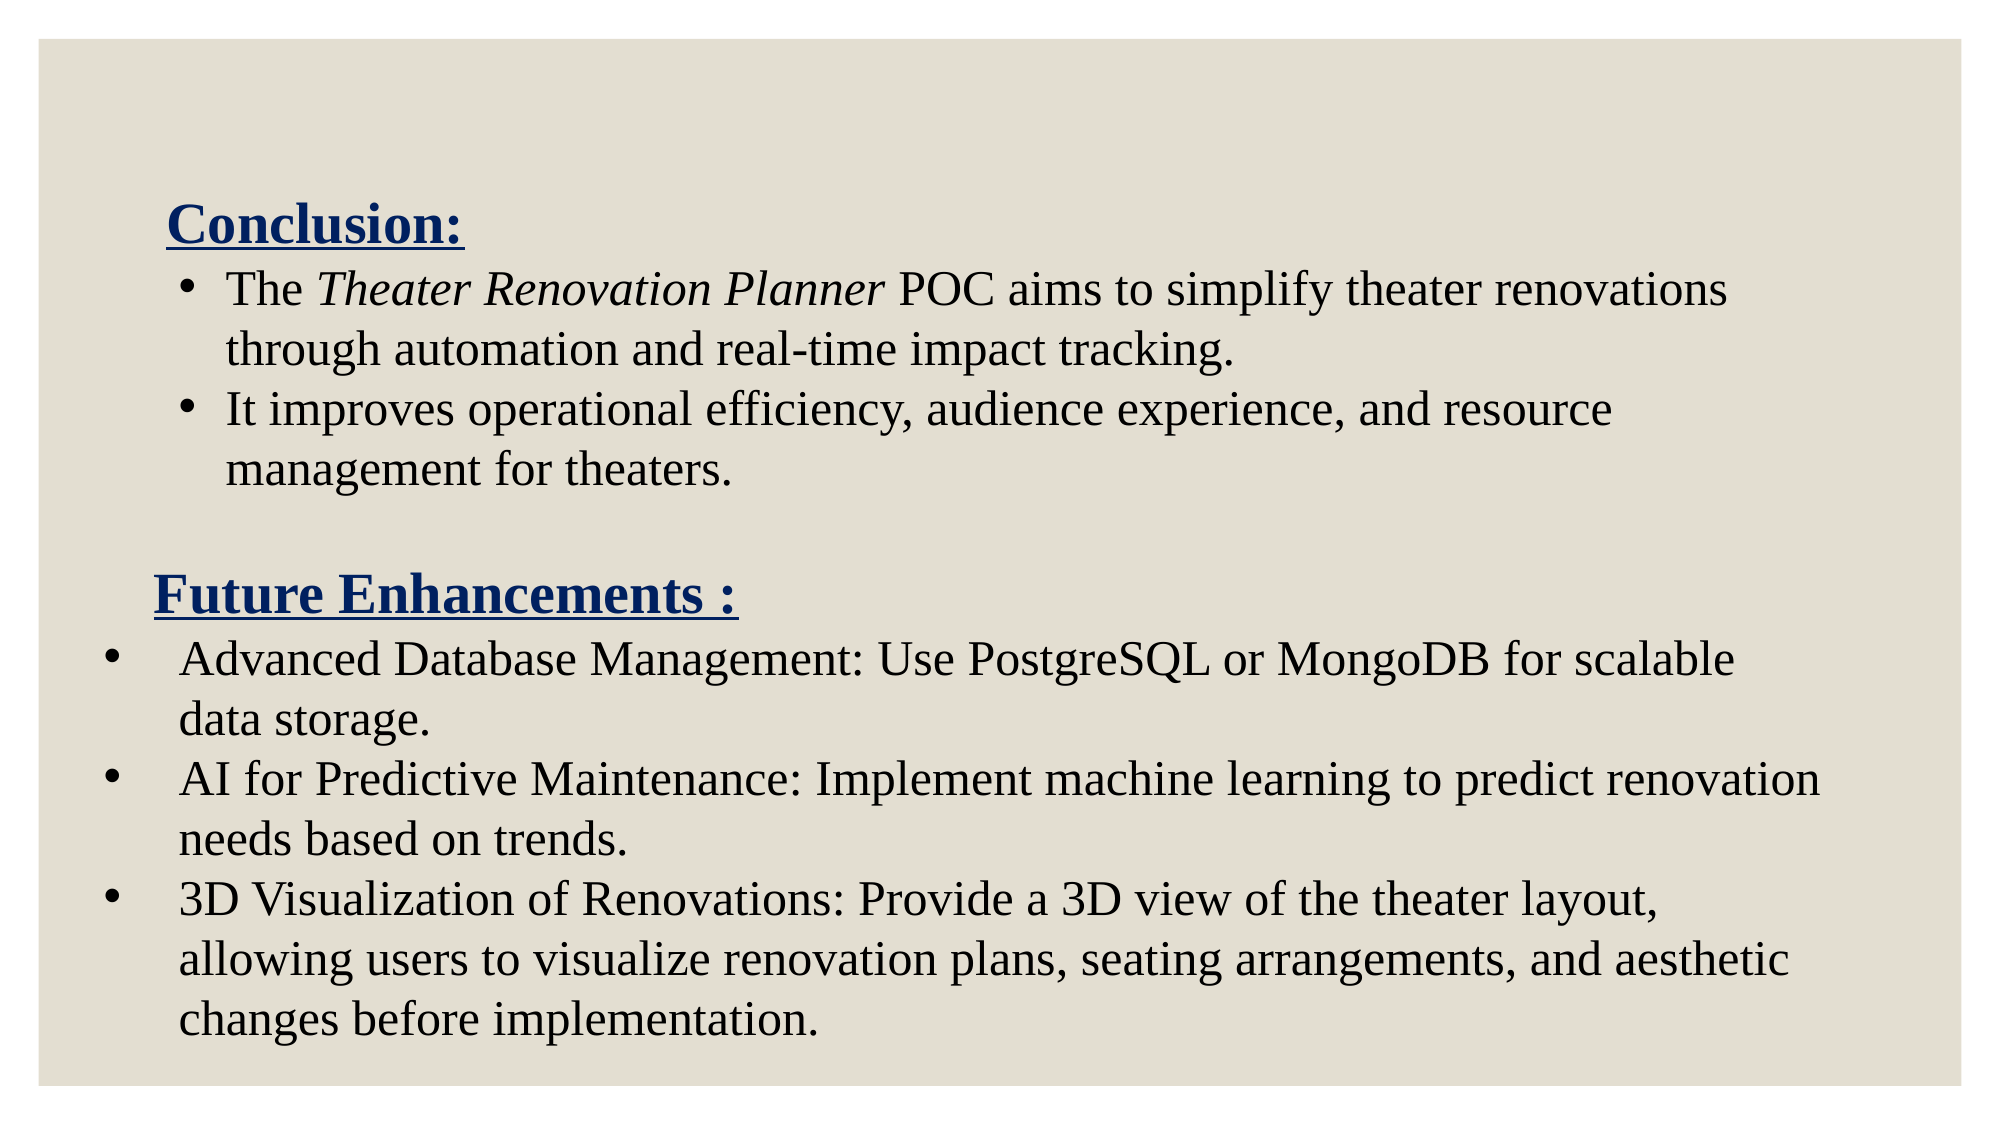

Conclusion:
The Theater Renovation Planner POC aims to simplify theater renovations through automation and real-time impact tracking.
It improves operational efficiency, audience experience, and resource management for theaters.

    Future Enhancements :
Advanced Database Management: Use PostgreSQL or MongoDB for scalable data storage.
AI for Predictive Maintenance: Implement machine learning to predict renovation needs based on trends.
3D Visualization of Renovations: Provide a 3D view of the theater layout, allowing users to visualize renovation plans, seating arrangements, and aesthetic changes before implementation.